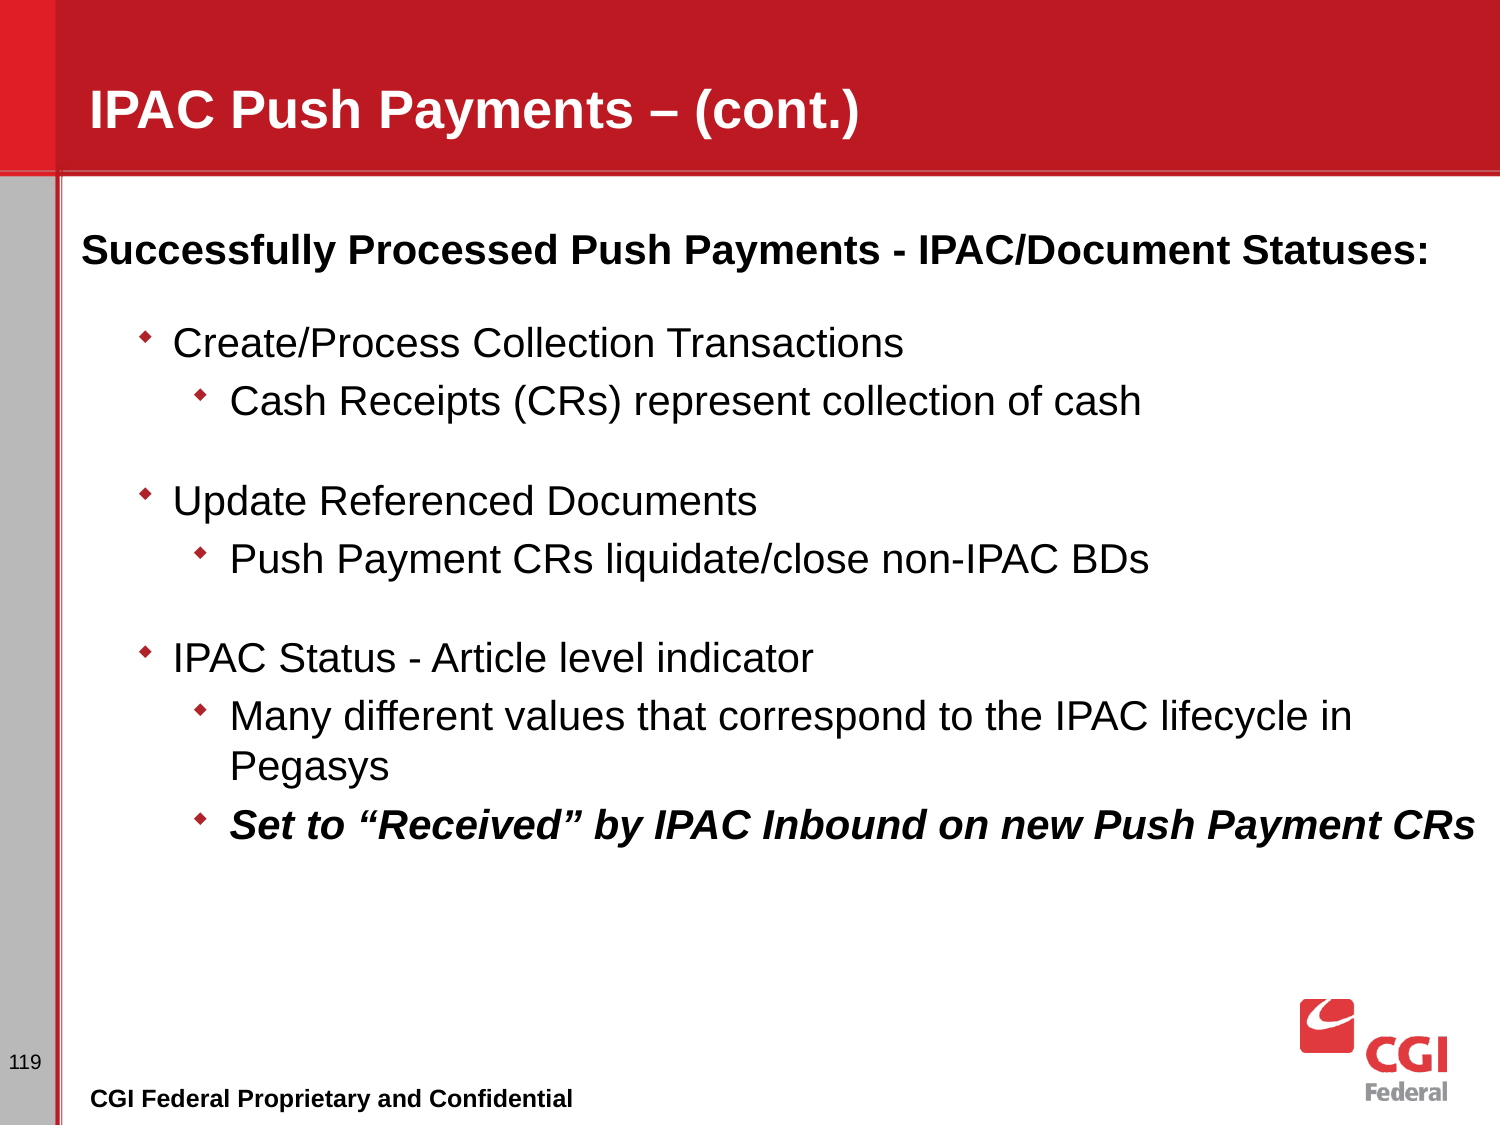

# IPAC Push Payments – (cont.)

Successfully Processed Push Payments - IPAC/Document Statuses:

Create/Process Collection Transactions
Cash Receipts (CRs) represent collection of cash

Update Referenced Documents
Push Payment CRs liquidate/close non-IPAC BDs

IPAC Status - Article level indicator
Many different values that correspond to the IPAC lifecycle in Pegasys
Set to “Received” by IPAC Inbound on new Push Payment CRs

119
CGI Federal Proprietary and Confidential